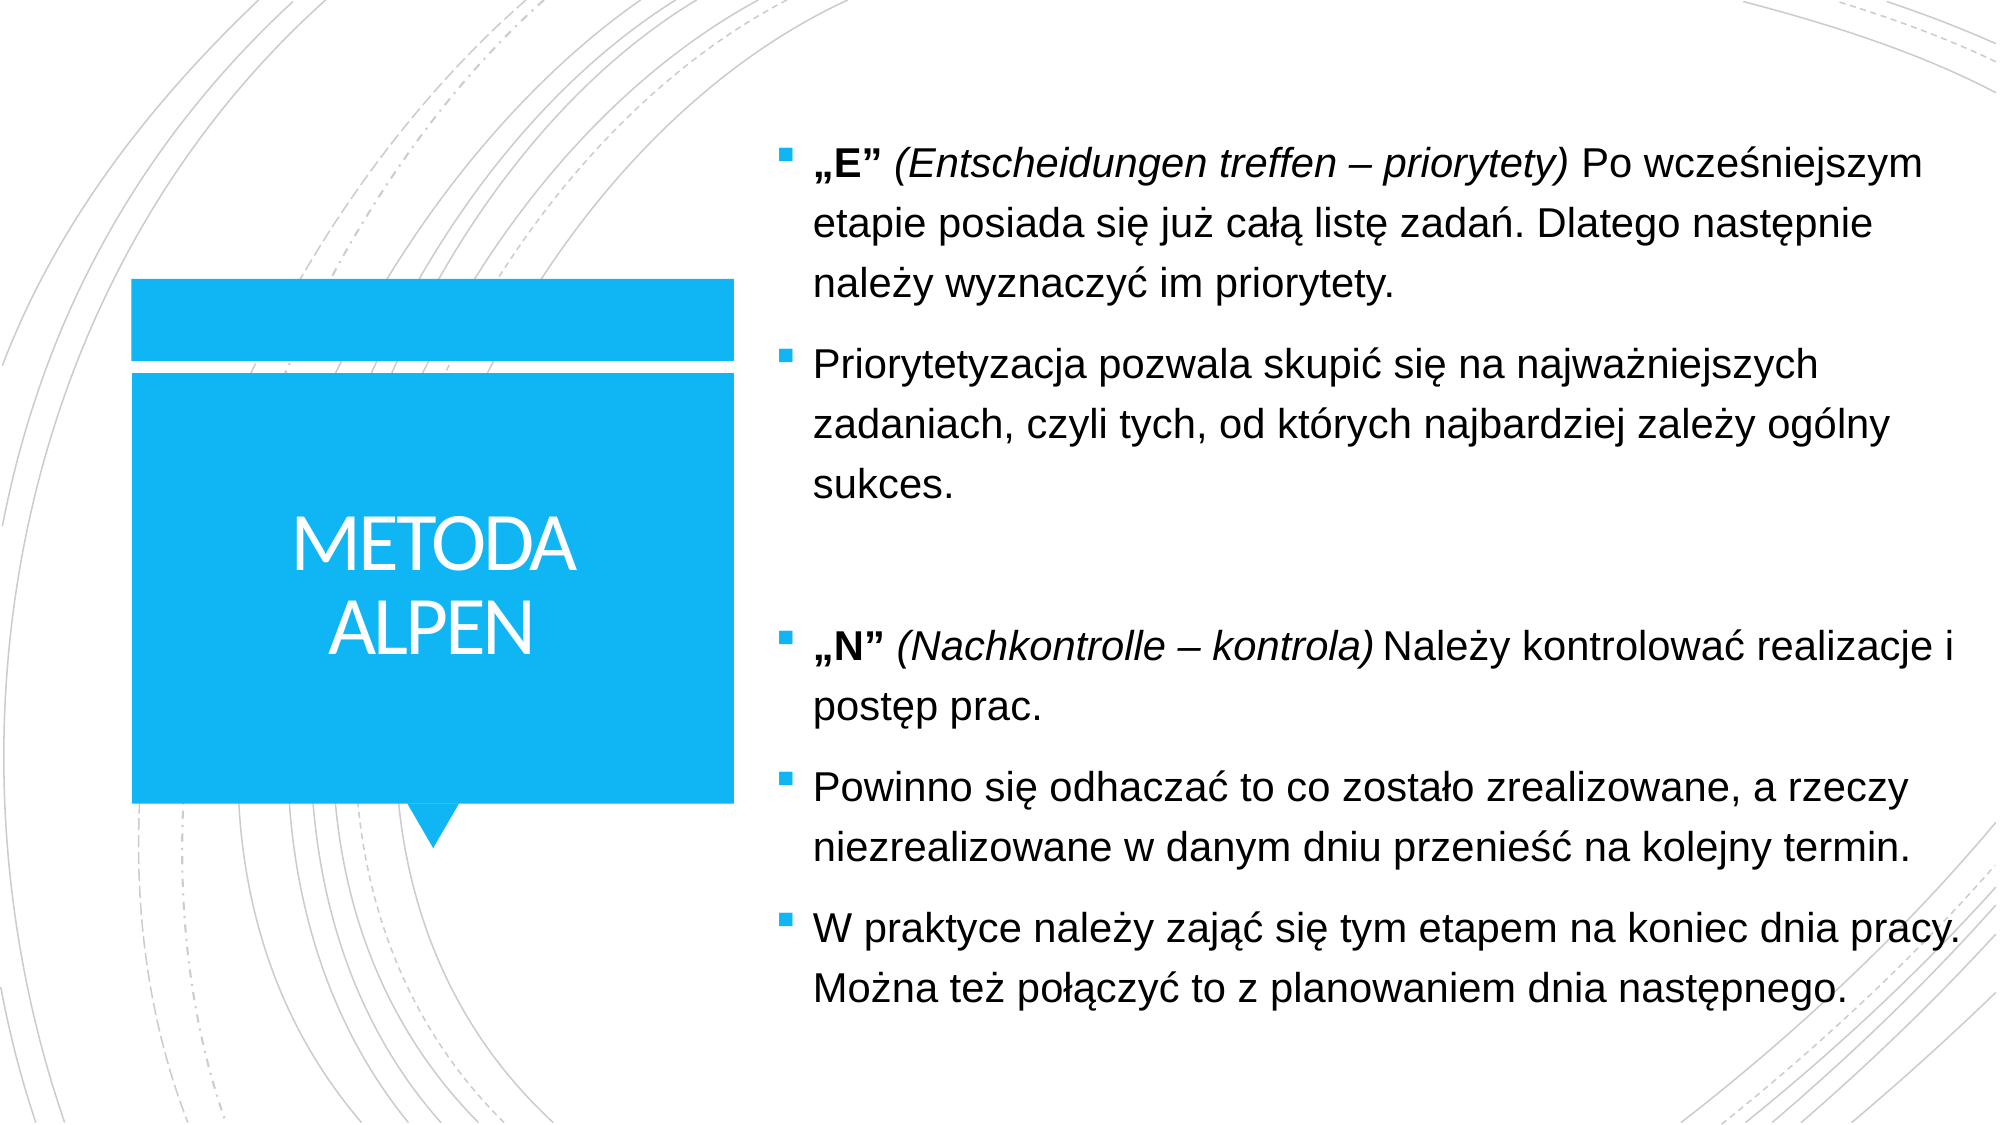

„E” (Entscheidungen treffen – priorytety) Po wcześniejszym etapie posiada się już całą listę zadań. Dlatego następnie należy wyznaczyć im priorytety.
Priorytetyzacja pozwala skupić się na najważniejszych zadaniach, czyli tych, od których najbardziej zależy ogólny sukces.

„N” (Nachkontrolle – kontrola) Należy kontrolować realizacje i postęp prac.
Powinno się odhaczać to co zostało zrealizowane, a rzeczy niezrealizowane w danym dniu przenieść na kolejny termin.
W praktyce należy zająć się tym etapem na koniec dnia pracy. Można też połączyć to z planowaniem dnia następnego.
# METODA ALPEN